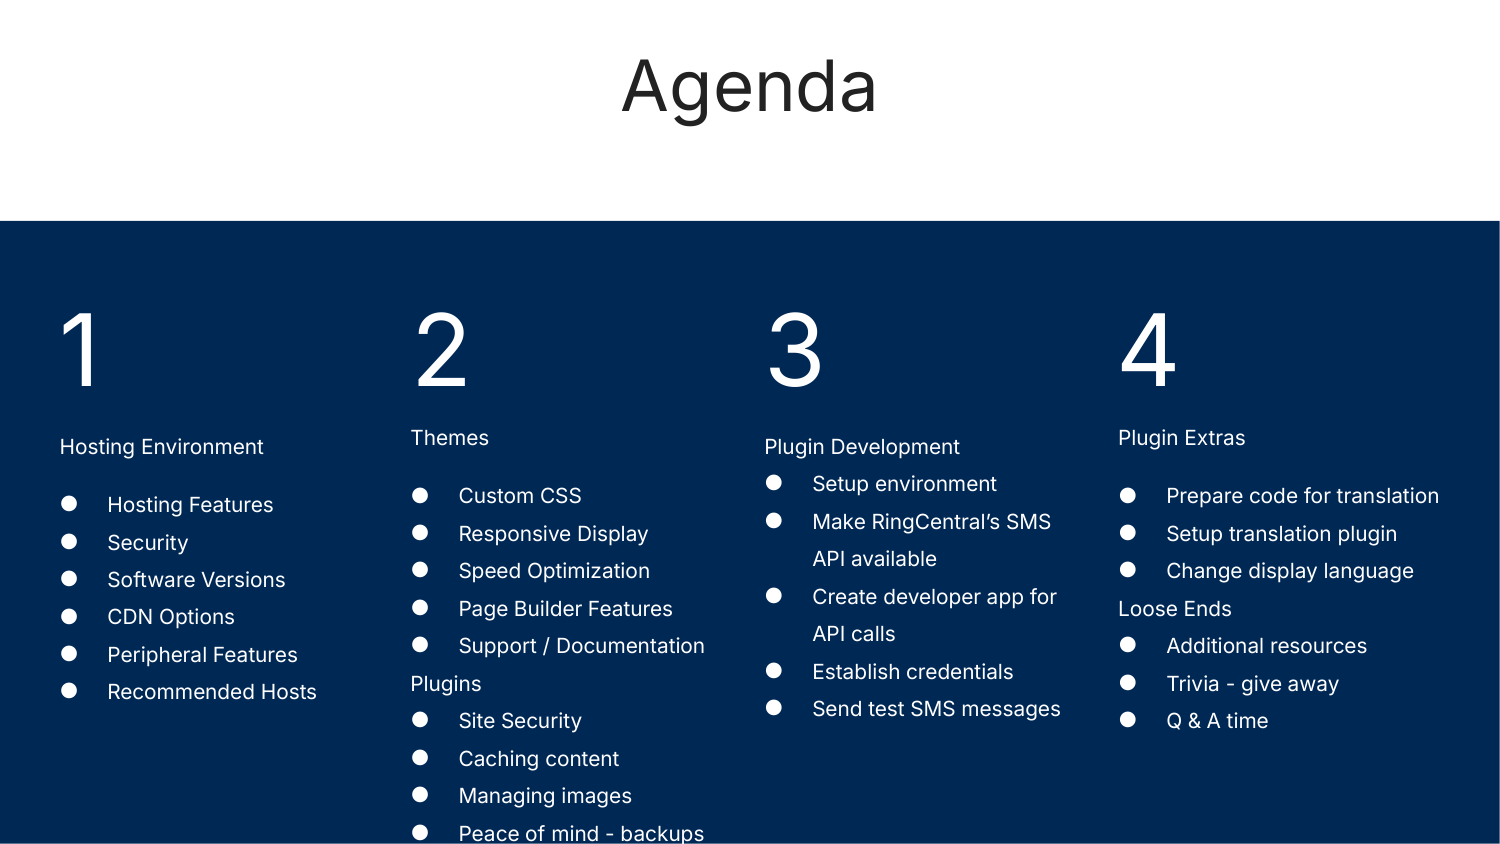

# Agenda
Themes
Custom CSS
Responsive Display
Speed Optimization
Page Builder Features
Support / Documentation
Plugins
Site Security
Caching content
Managing images
Peace of mind - backups
Plugin Extras
Prepare code for translation
Setup translation plugin
Change display language
Loose Ends
Additional resources
Trivia - give away
Q & A time

Hosting Environment
Hosting Features
Security
Software Versions
CDN Options
Peripheral Features
Recommended Hosts
Plugin Development
Setup environment
Make RingCentral’s SMS API available
Create developer app for API calls
Establish credentials
Send test SMS messages